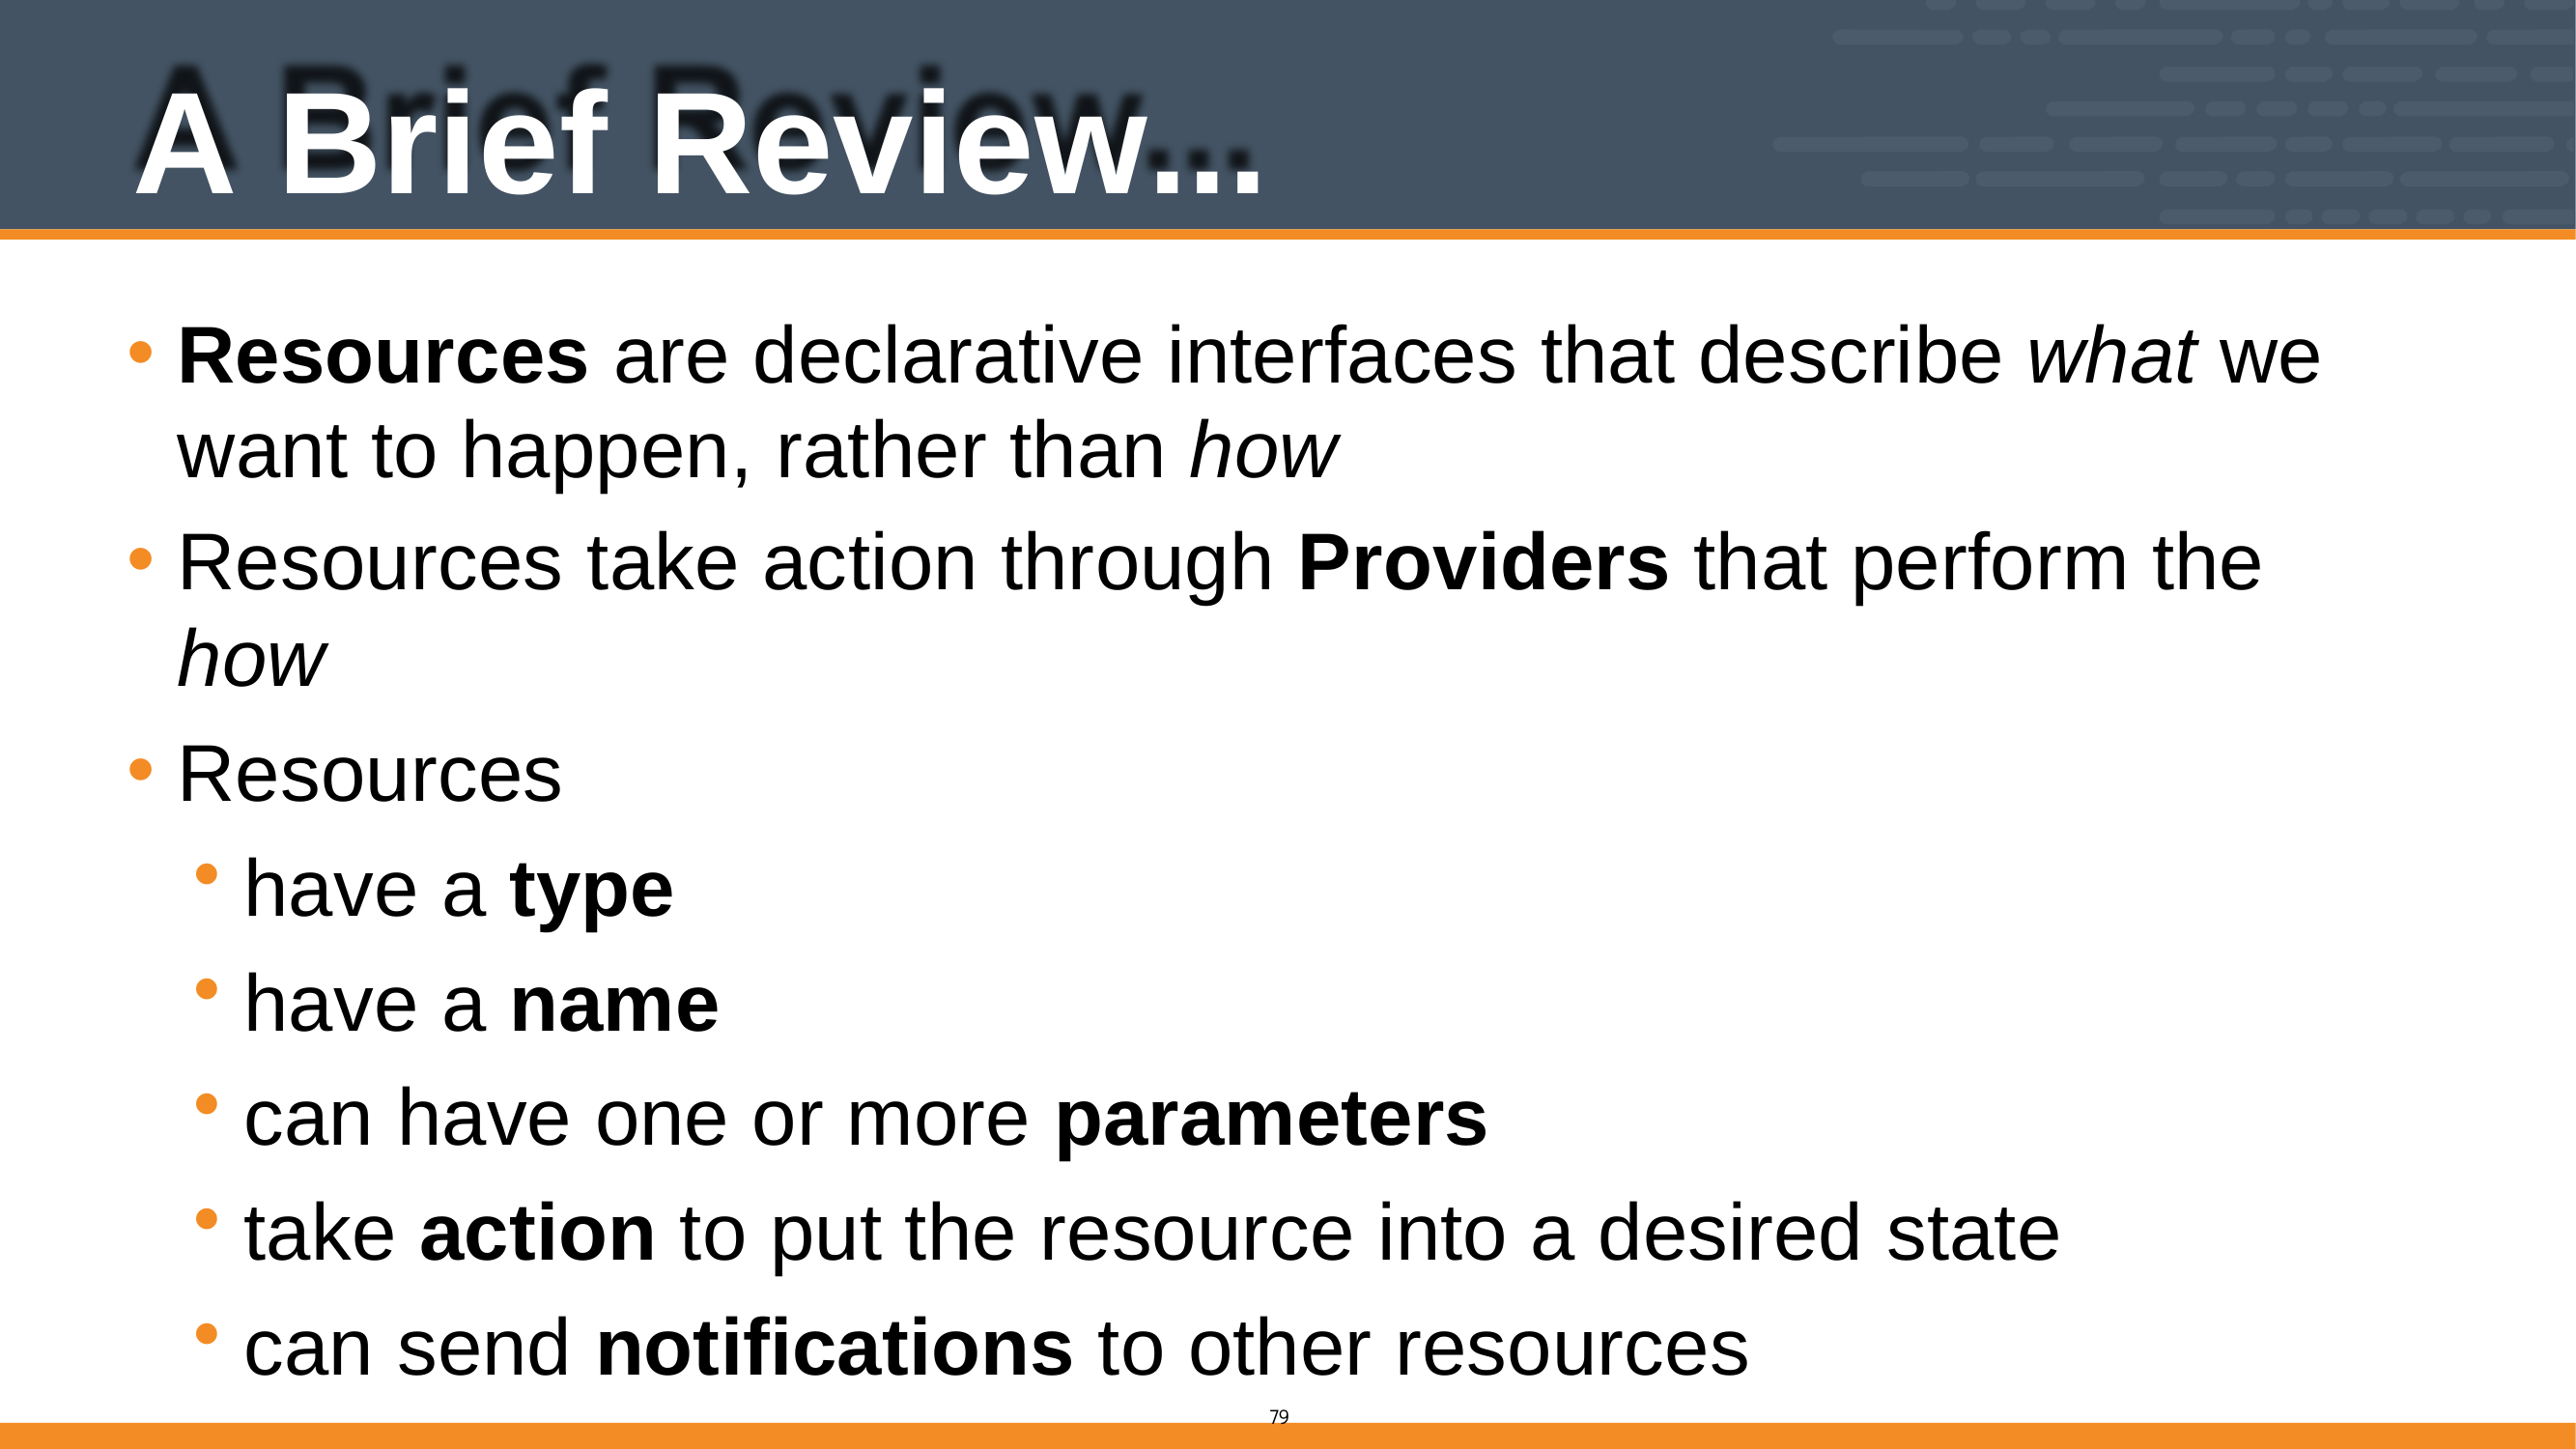

# A Brief Review...

Resources are declarative interfaces that describe what we want to happen, rather than how
Resources take action through Providers that perform the how
Resources
have a type
have a name
can have one or more parameters
take action to put the resource into a desired state
can send notifications to other resources
79